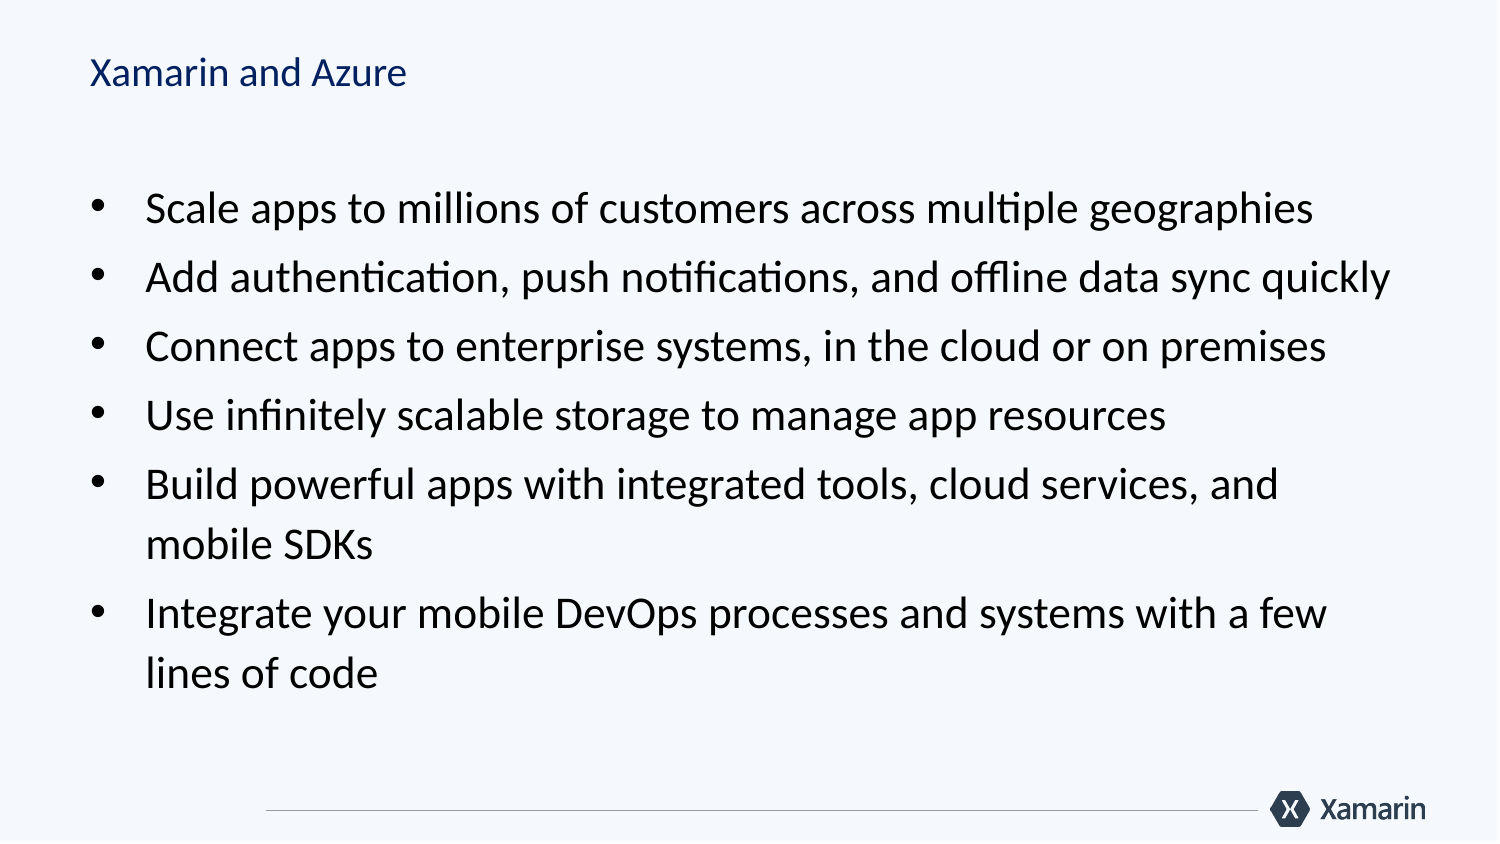

# Xamarin and Azure
Scale apps to millions of customers across multiple geographies
Add authentication, push notifications, and offline data sync quickly
Connect apps to enterprise systems, in the cloud or on premises
Use infinitely scalable storage to manage app resources
Build powerful apps with integrated tools, cloud services, and mobile SDKs
Integrate your mobile DevOps processes and systems with a few lines of code